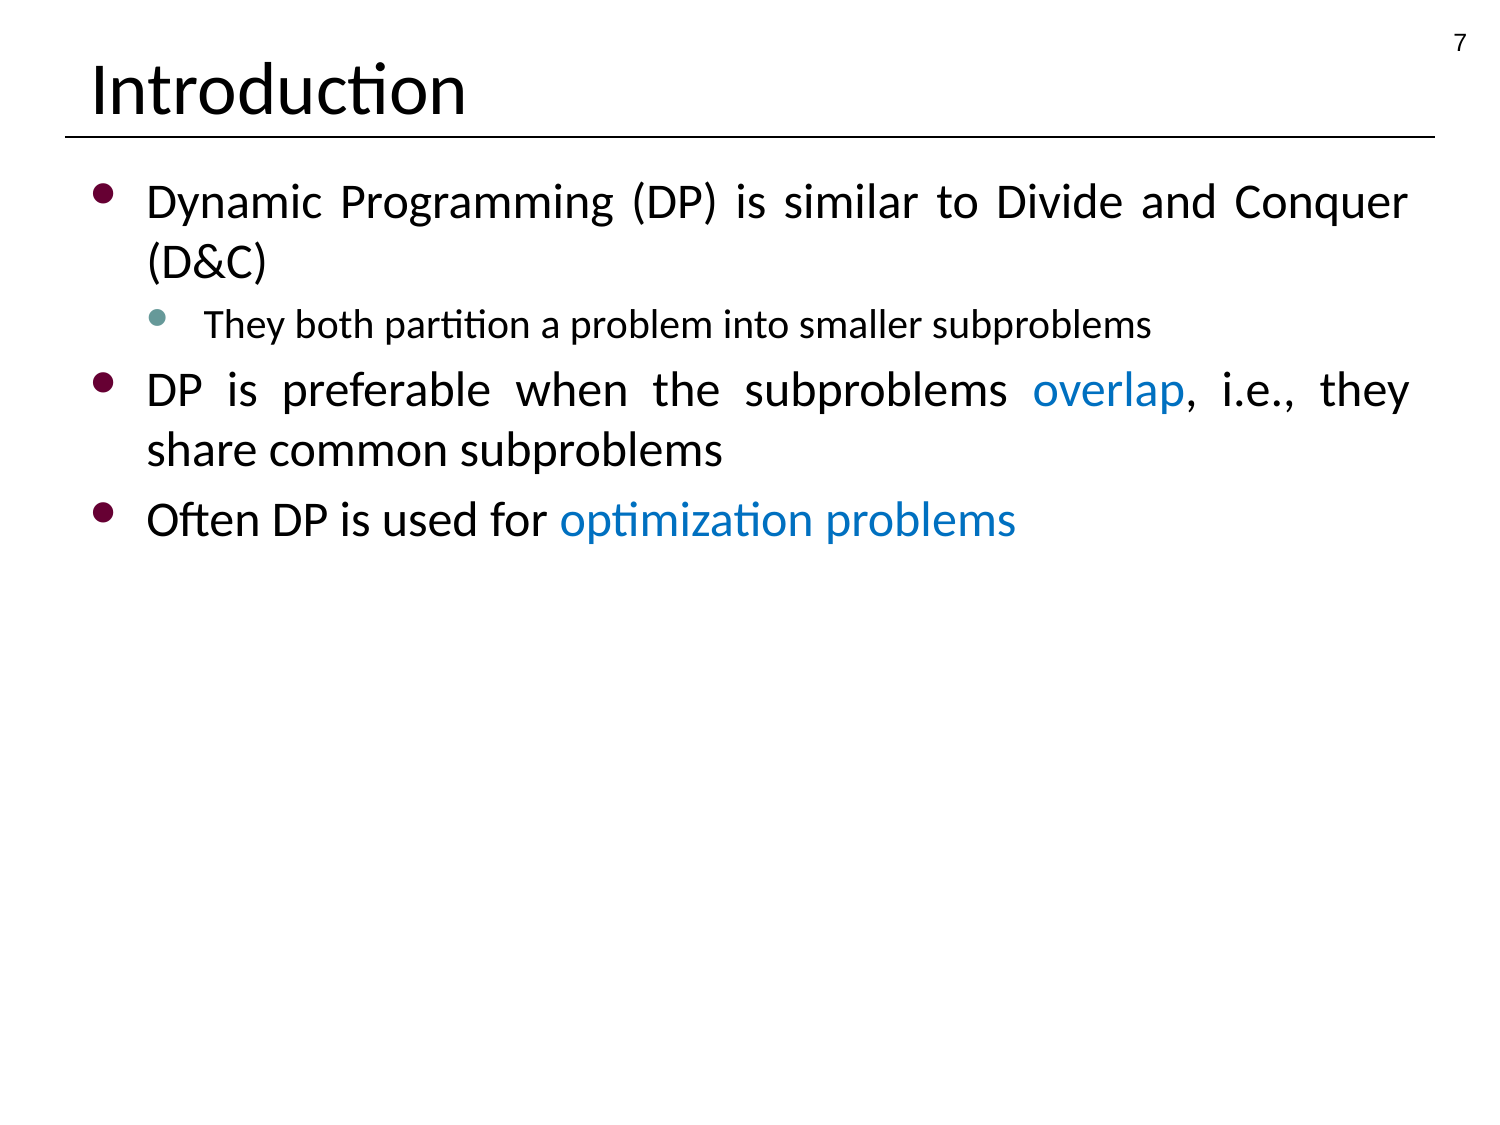

7
# Introduction
Dynamic Programming (DP) is similar to Divide and Conquer (D&C)
They both partition a problem into smaller subproblems
DP is preferable when the subproblems overlap, i.e., they share common subproblems
Often DP is used for optimization problems